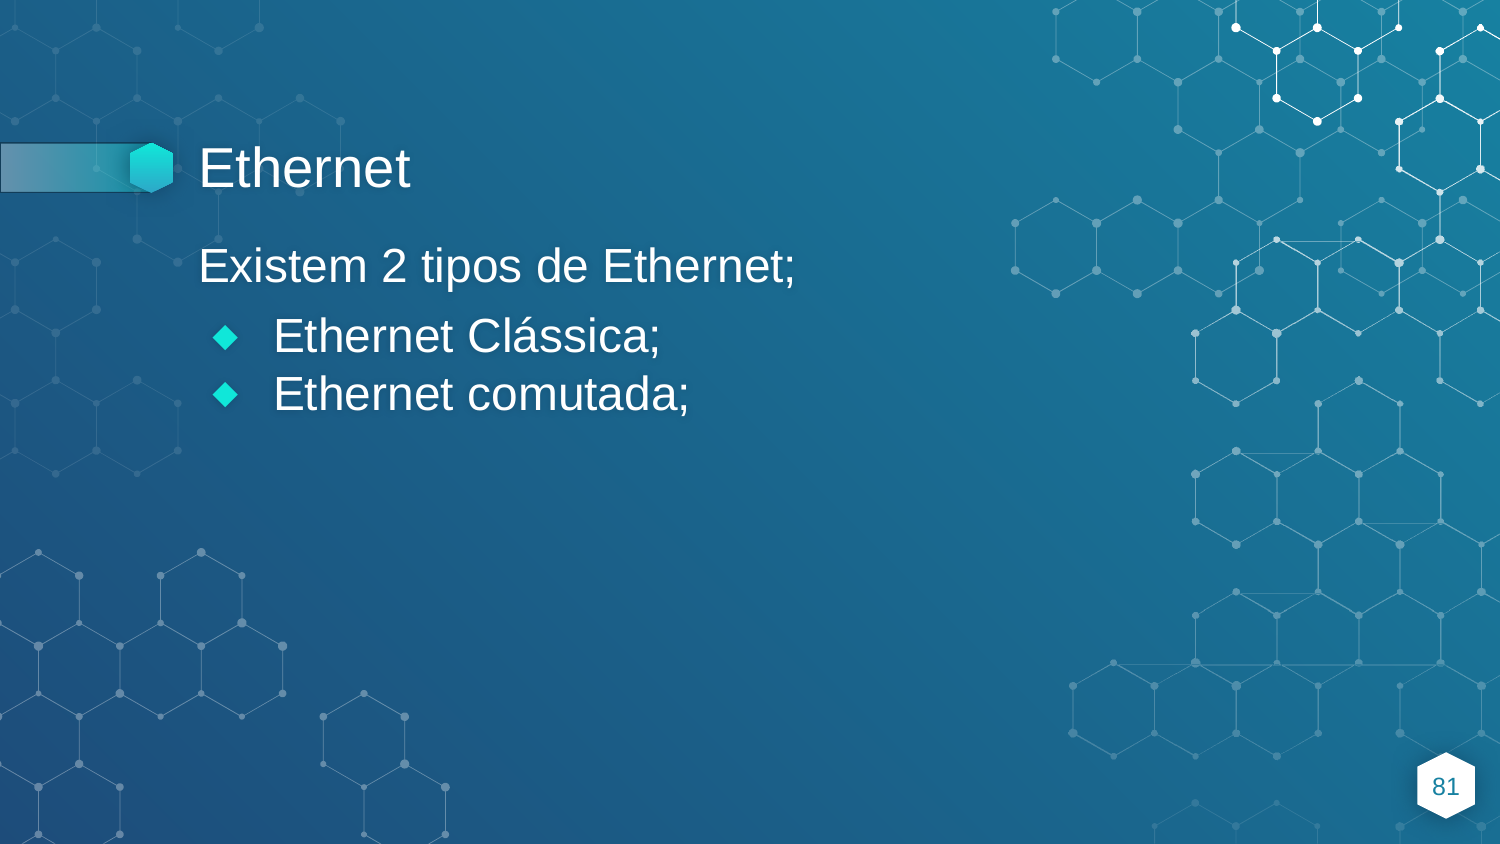

# Ethernet
Existem 2 tipos de Ethernet;
Ethernet Clássica;
Ethernet comutada;

81